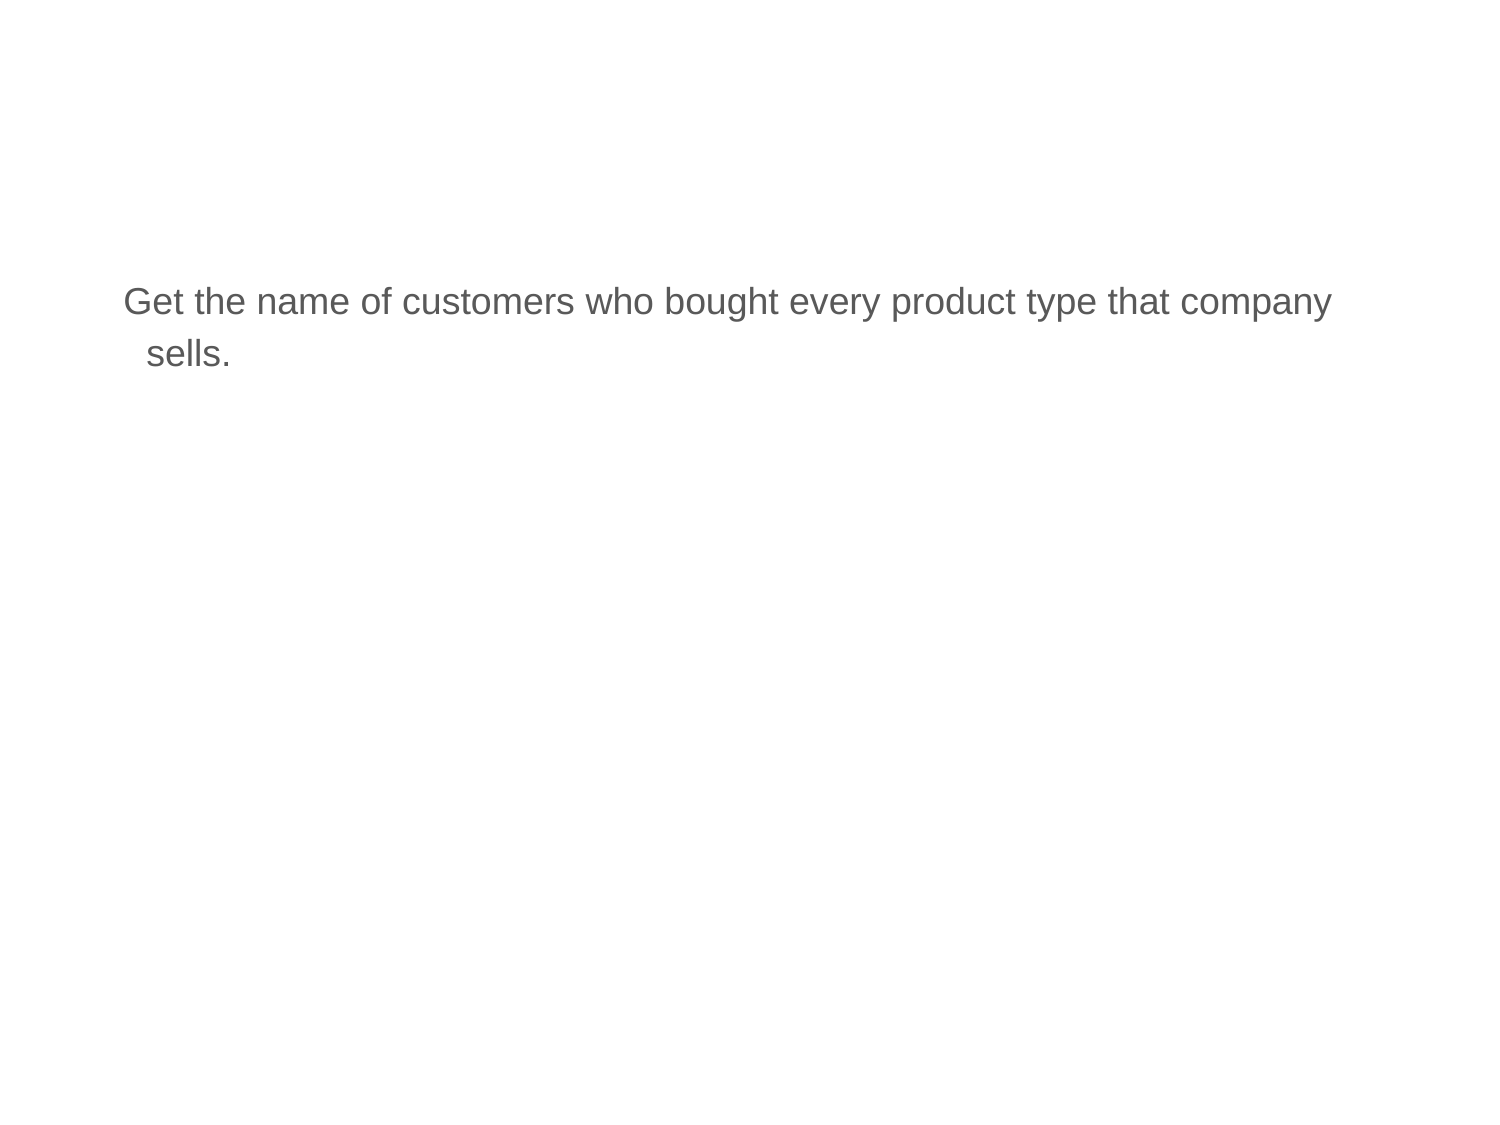

#
Get the name of customers who bought every product type that company sells.